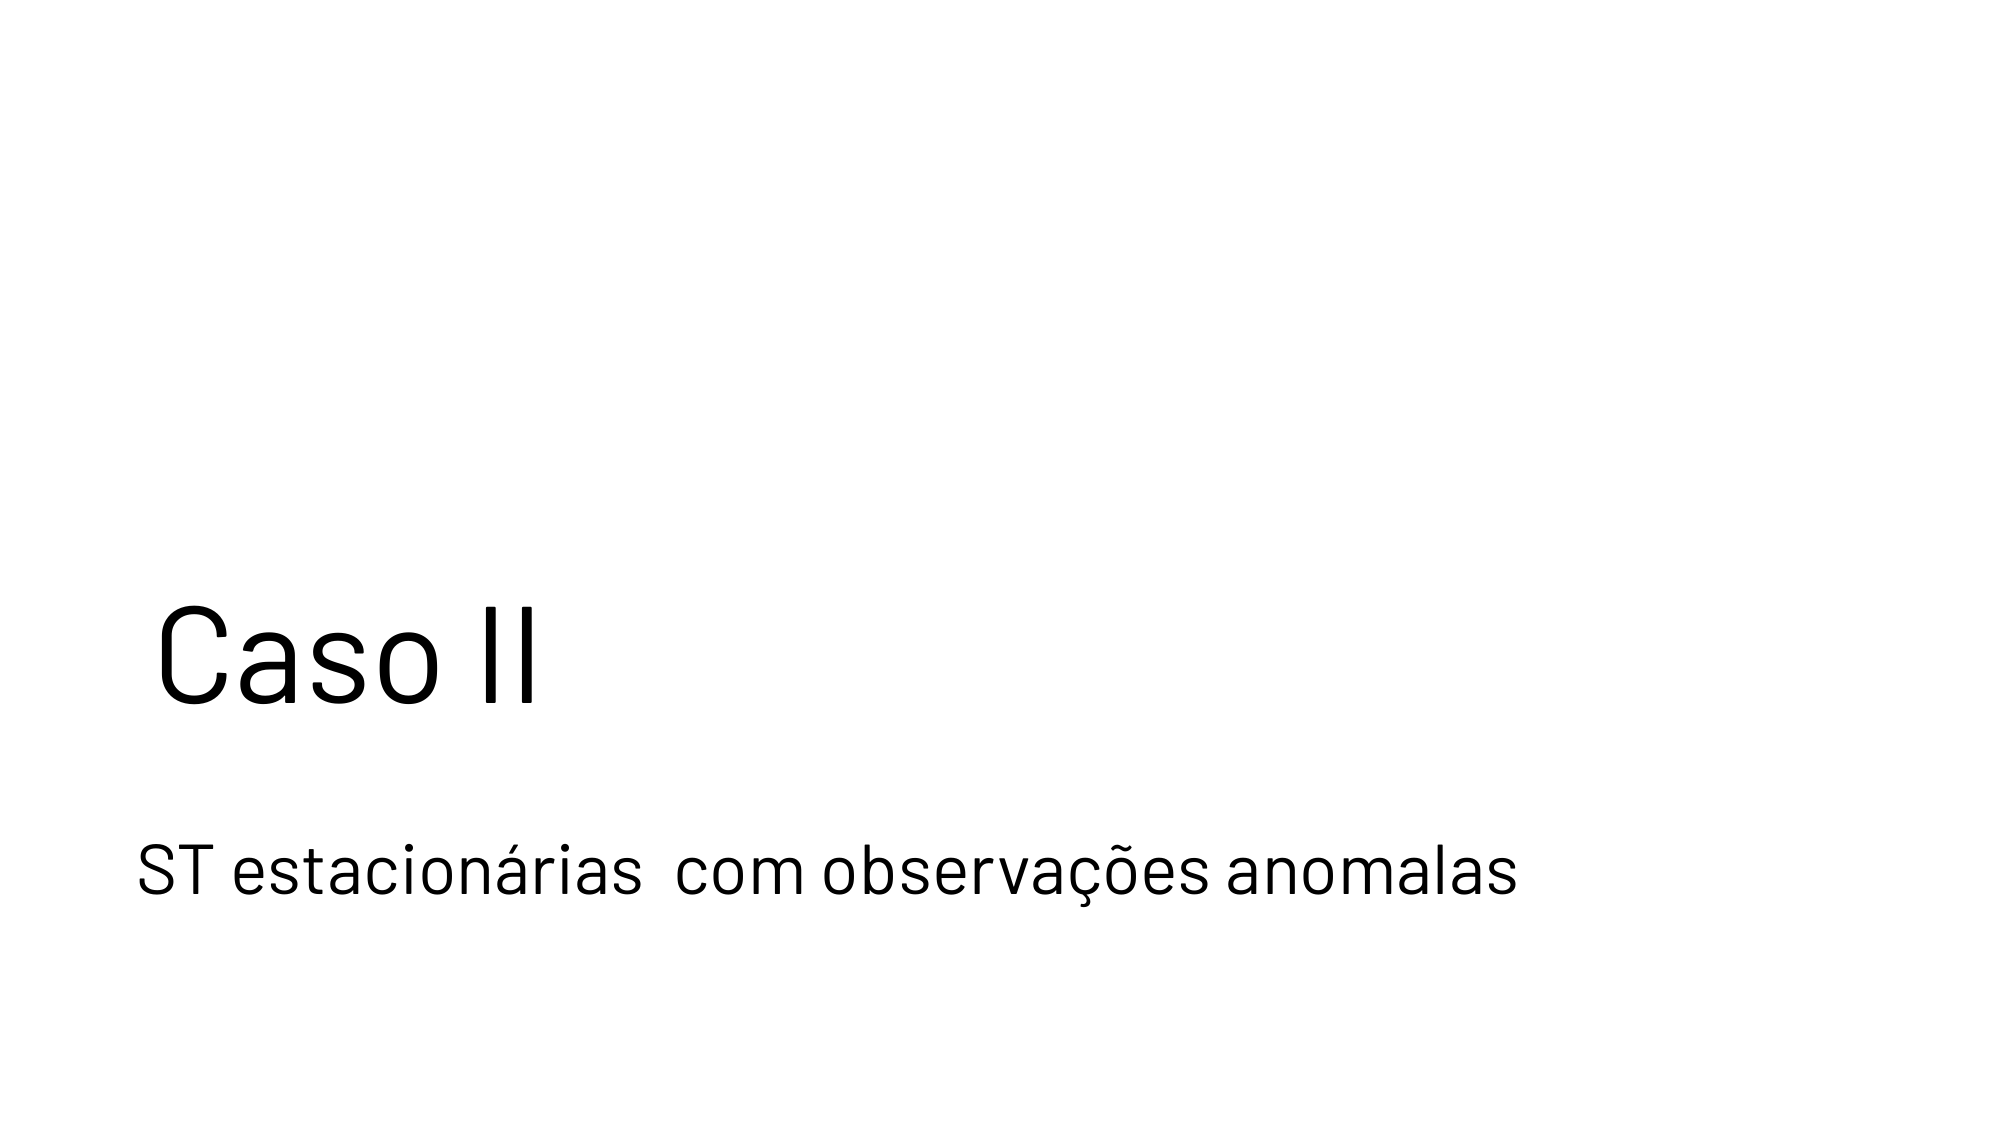

# Caso II
ST estacionárias  com observações anomalas